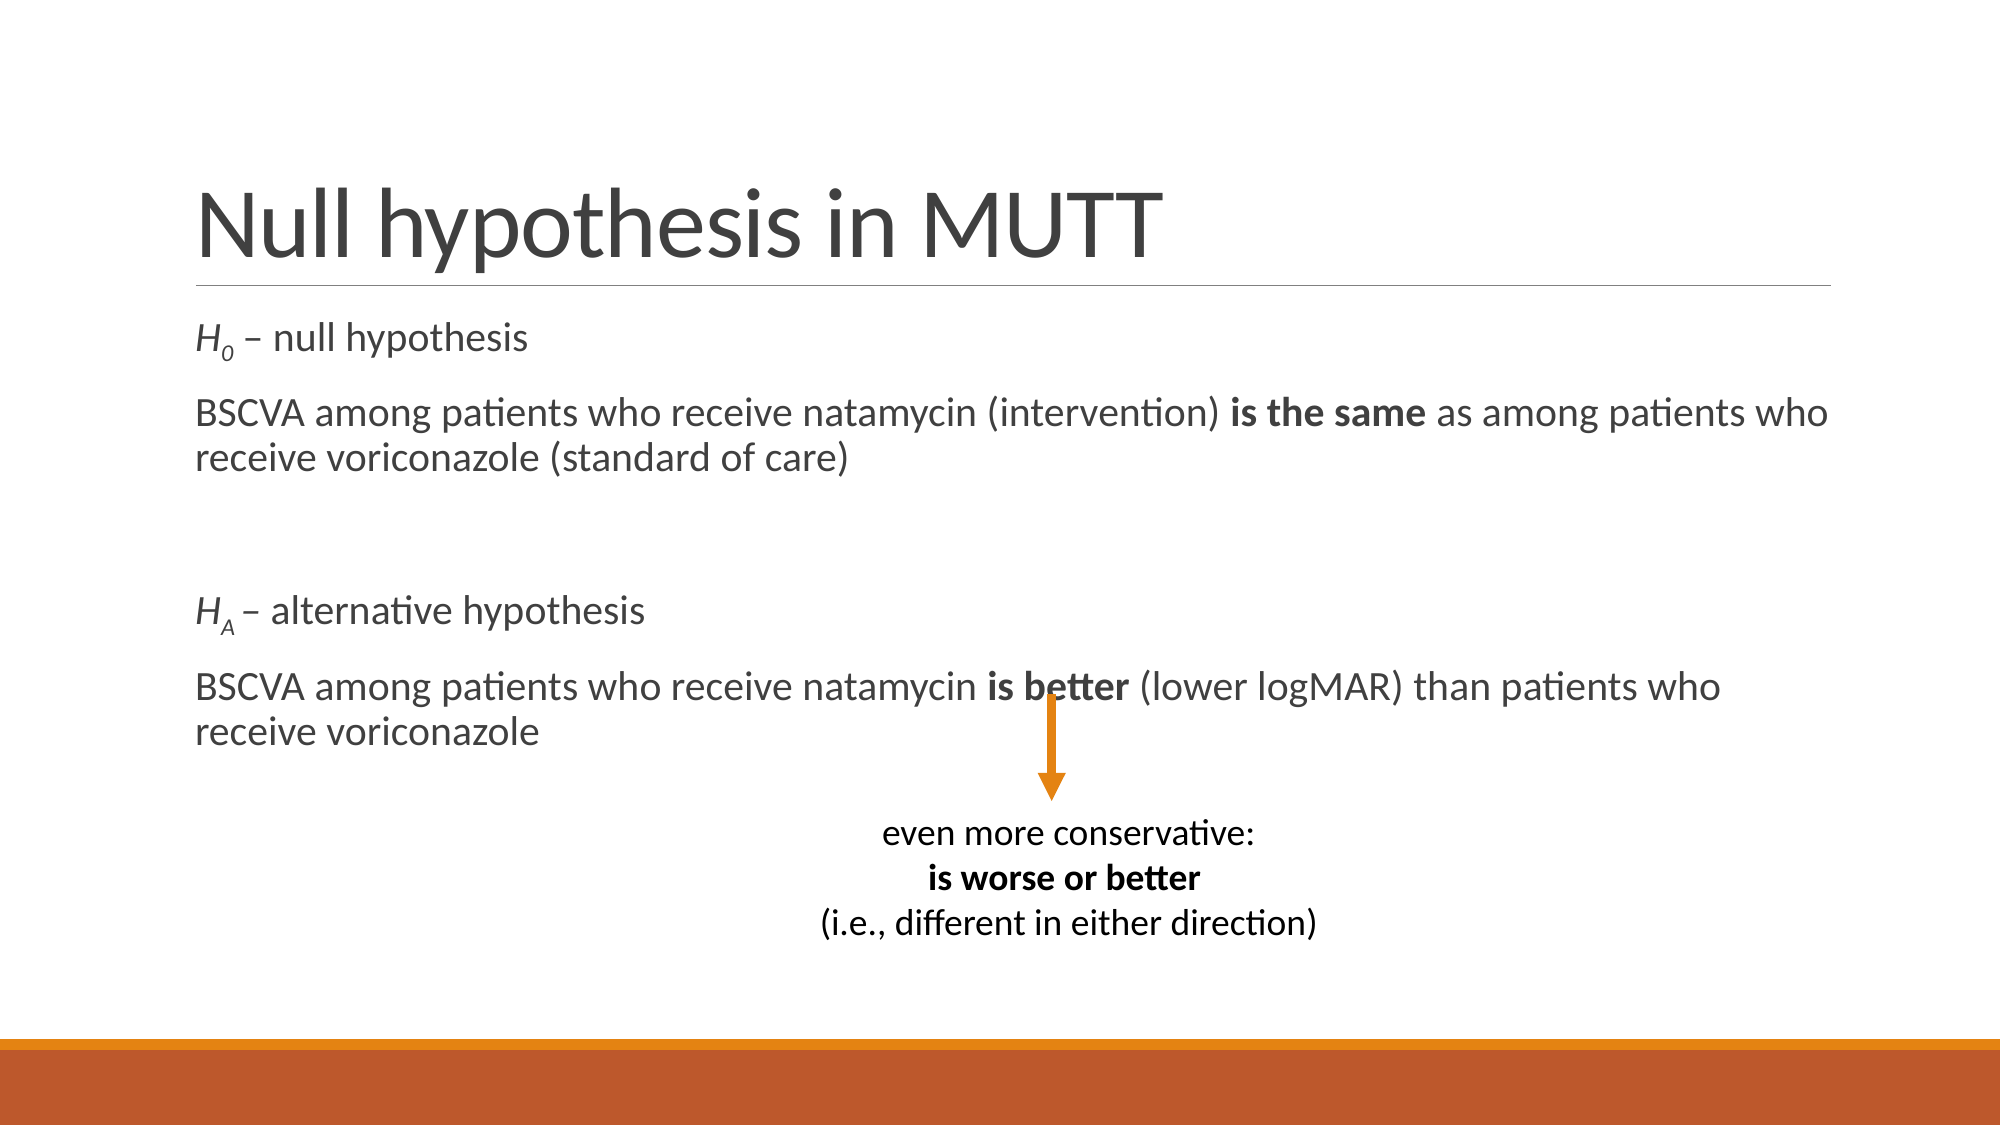

# Null hypothesis in MUTT
H0 – null hypothesis
BSCVA among patients who receive natamycin (intervention) is the same as among patients who receive voriconazole (standard of care)

HA – alternative hypothesis
BSCVA among patients who receive natamycin is better (lower logMAR) than patients who receive voriconazole
even more conservative:
is worse or better
(i.e., different in either direction)